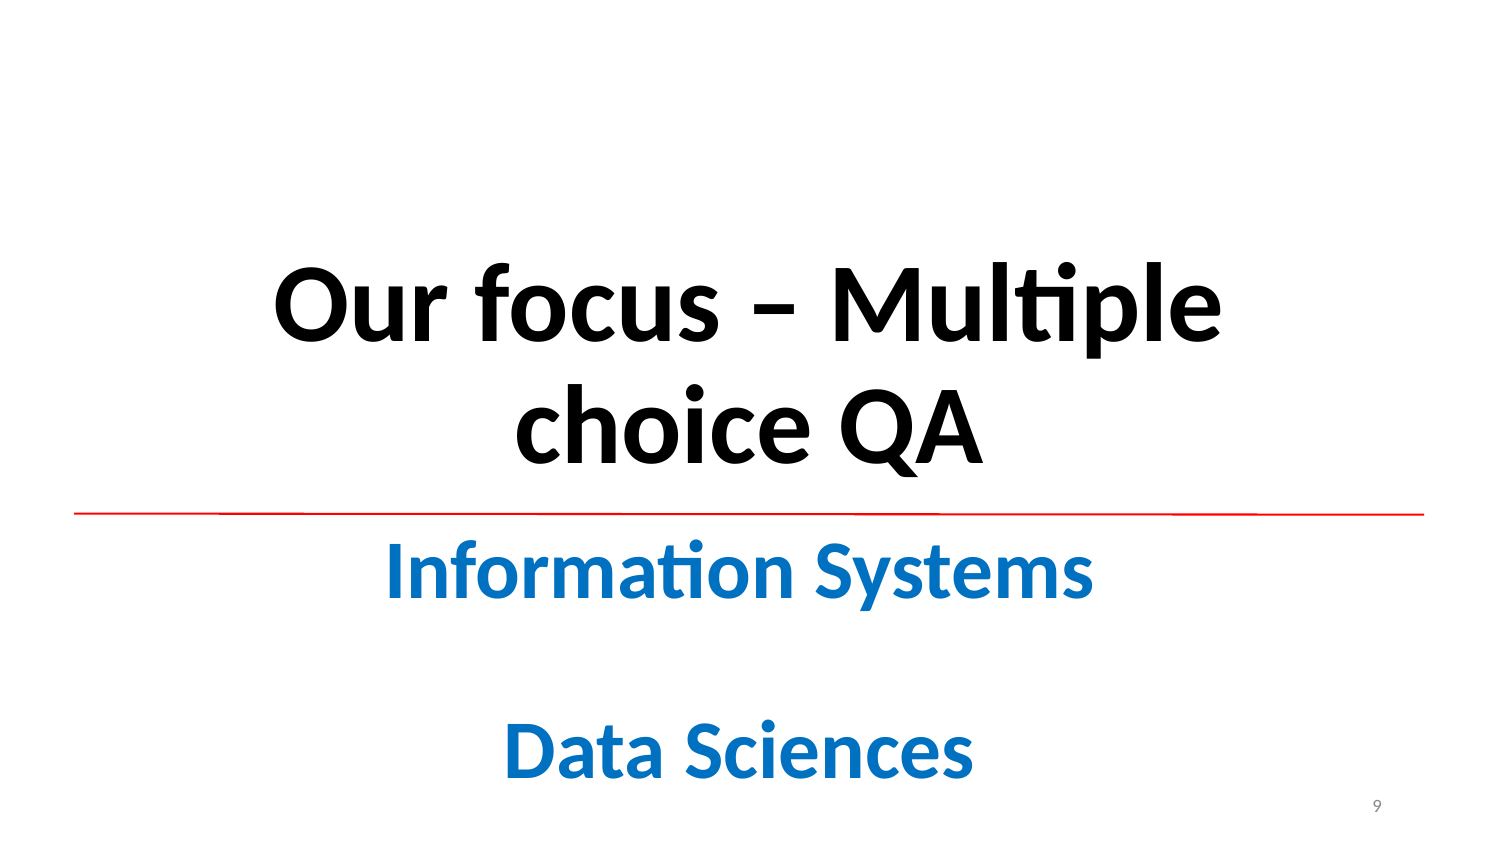

# Our focus – Multiple choice QA
Information Systems

Data Sciences
9